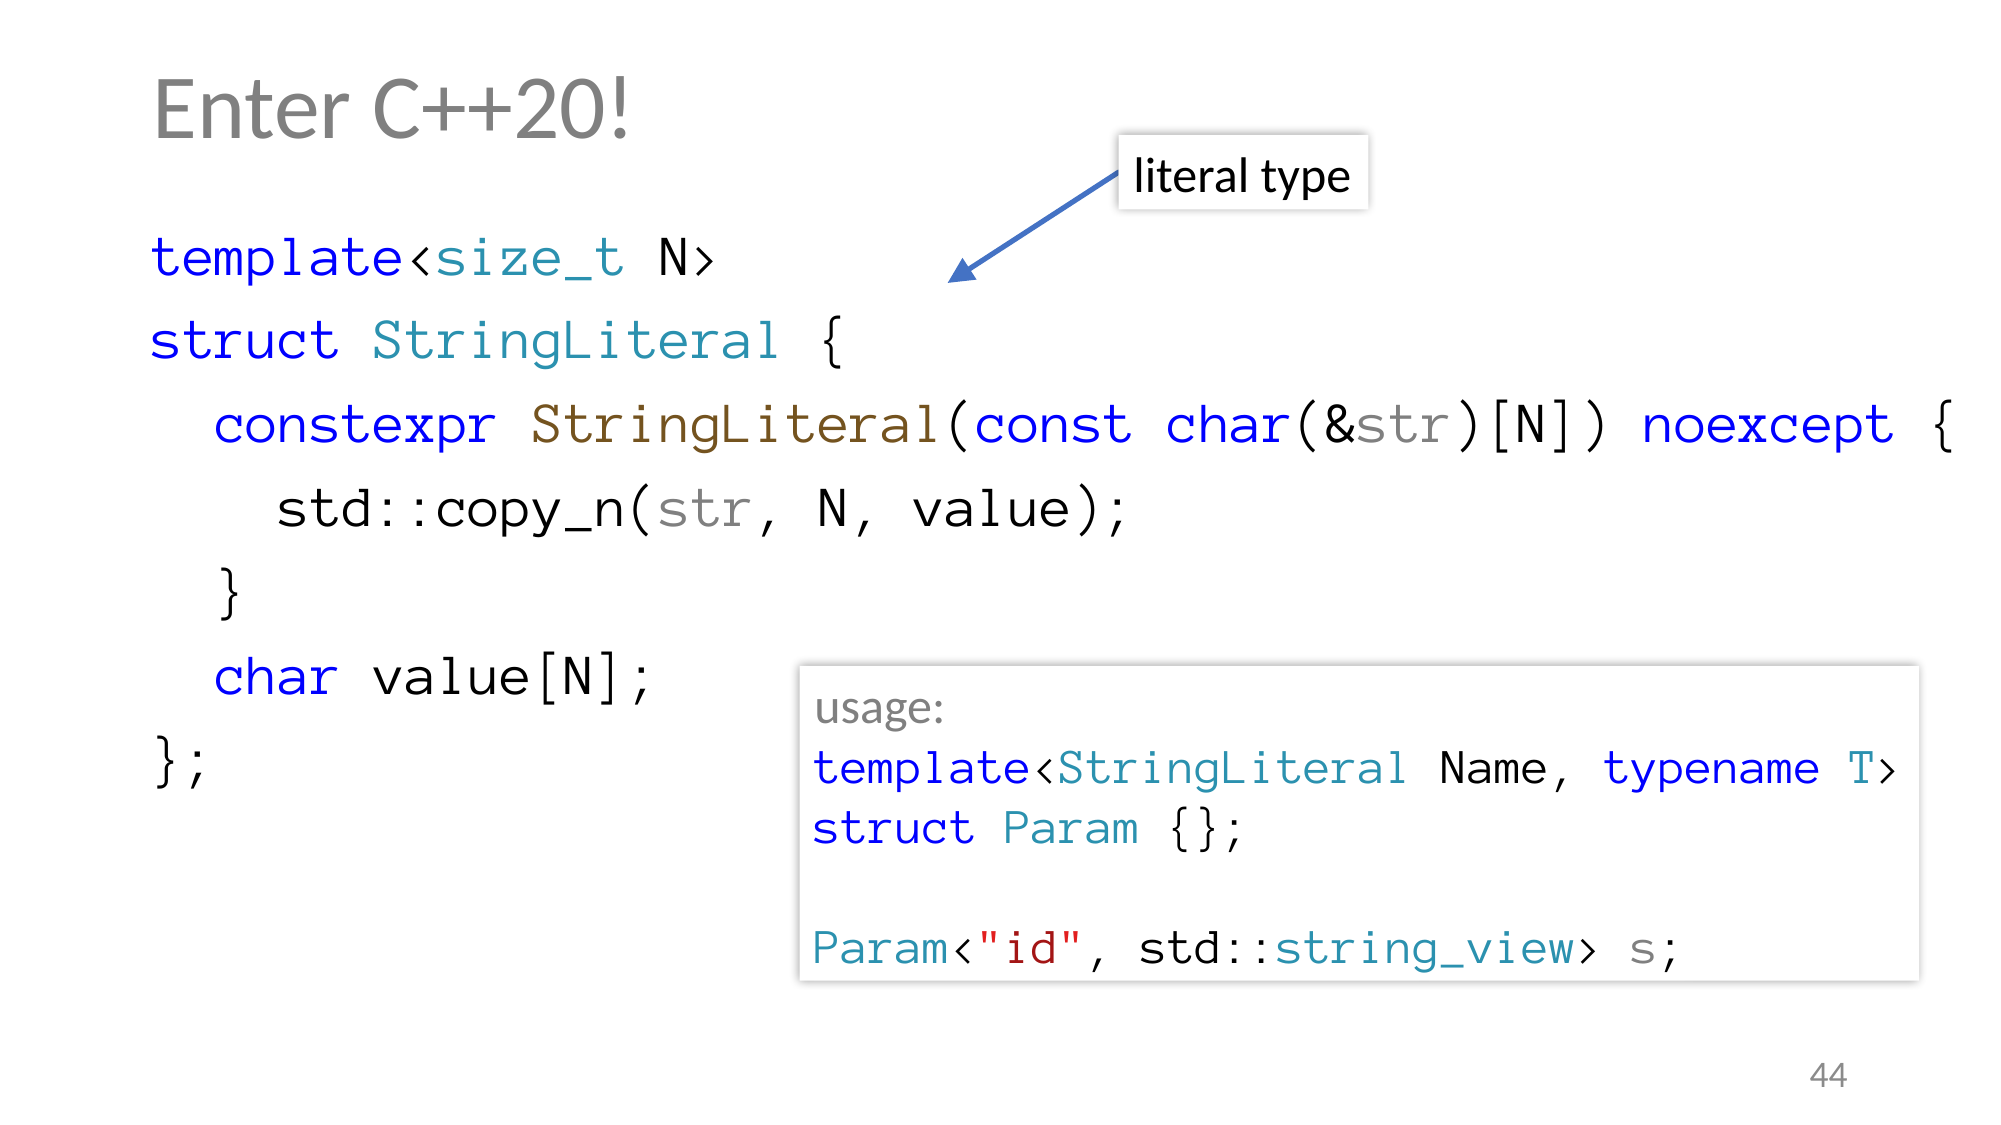

# Enter C++20!

literal type
template<size_t N>
struct StringLiteral {
  constexpr StringLiteral(const char(&str)[N]) noexcept {
    std::copy_n(str, N, value);
  }
  char value[N];
};
usage:
template<StringLiteral Name, typename T>
struct Param {};

Param<"id", std::string_view> s;
44